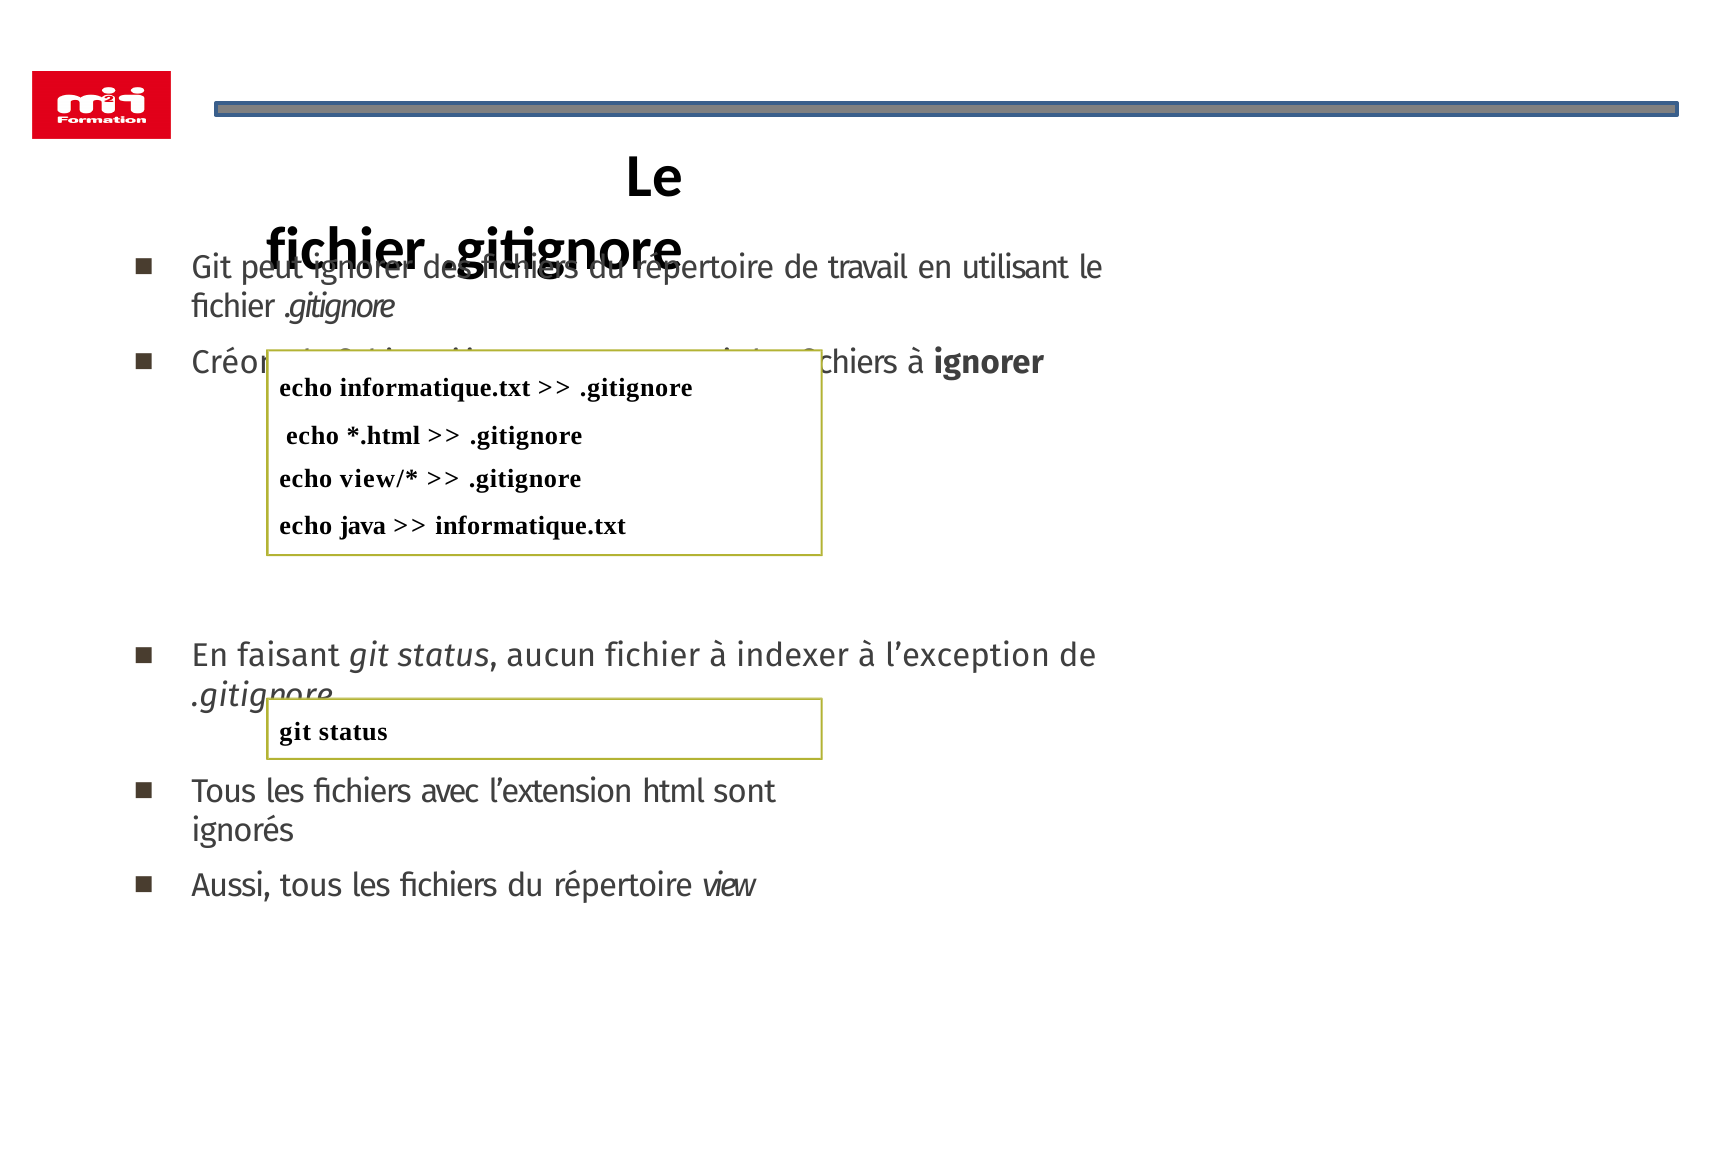

# Le fichier .gitignore
Git peut ignorer des fichiers du répertoire de travail en utilisant le fichier .gitignore
Créons le fichier .gitignore pour contenir les fichiers à ignorer

echo informatique.txt >> .gitignore  echo *.html >> .gitignore
echo view/* >> .gitignore
echo java >> informatique.txt
En faisant git status, aucun fichier à indexer à l’exception de .gitignore

git status
Tous les fichiers avec l’extension html sont ignorés
Aussi, tous les fichiers du répertoire view
41